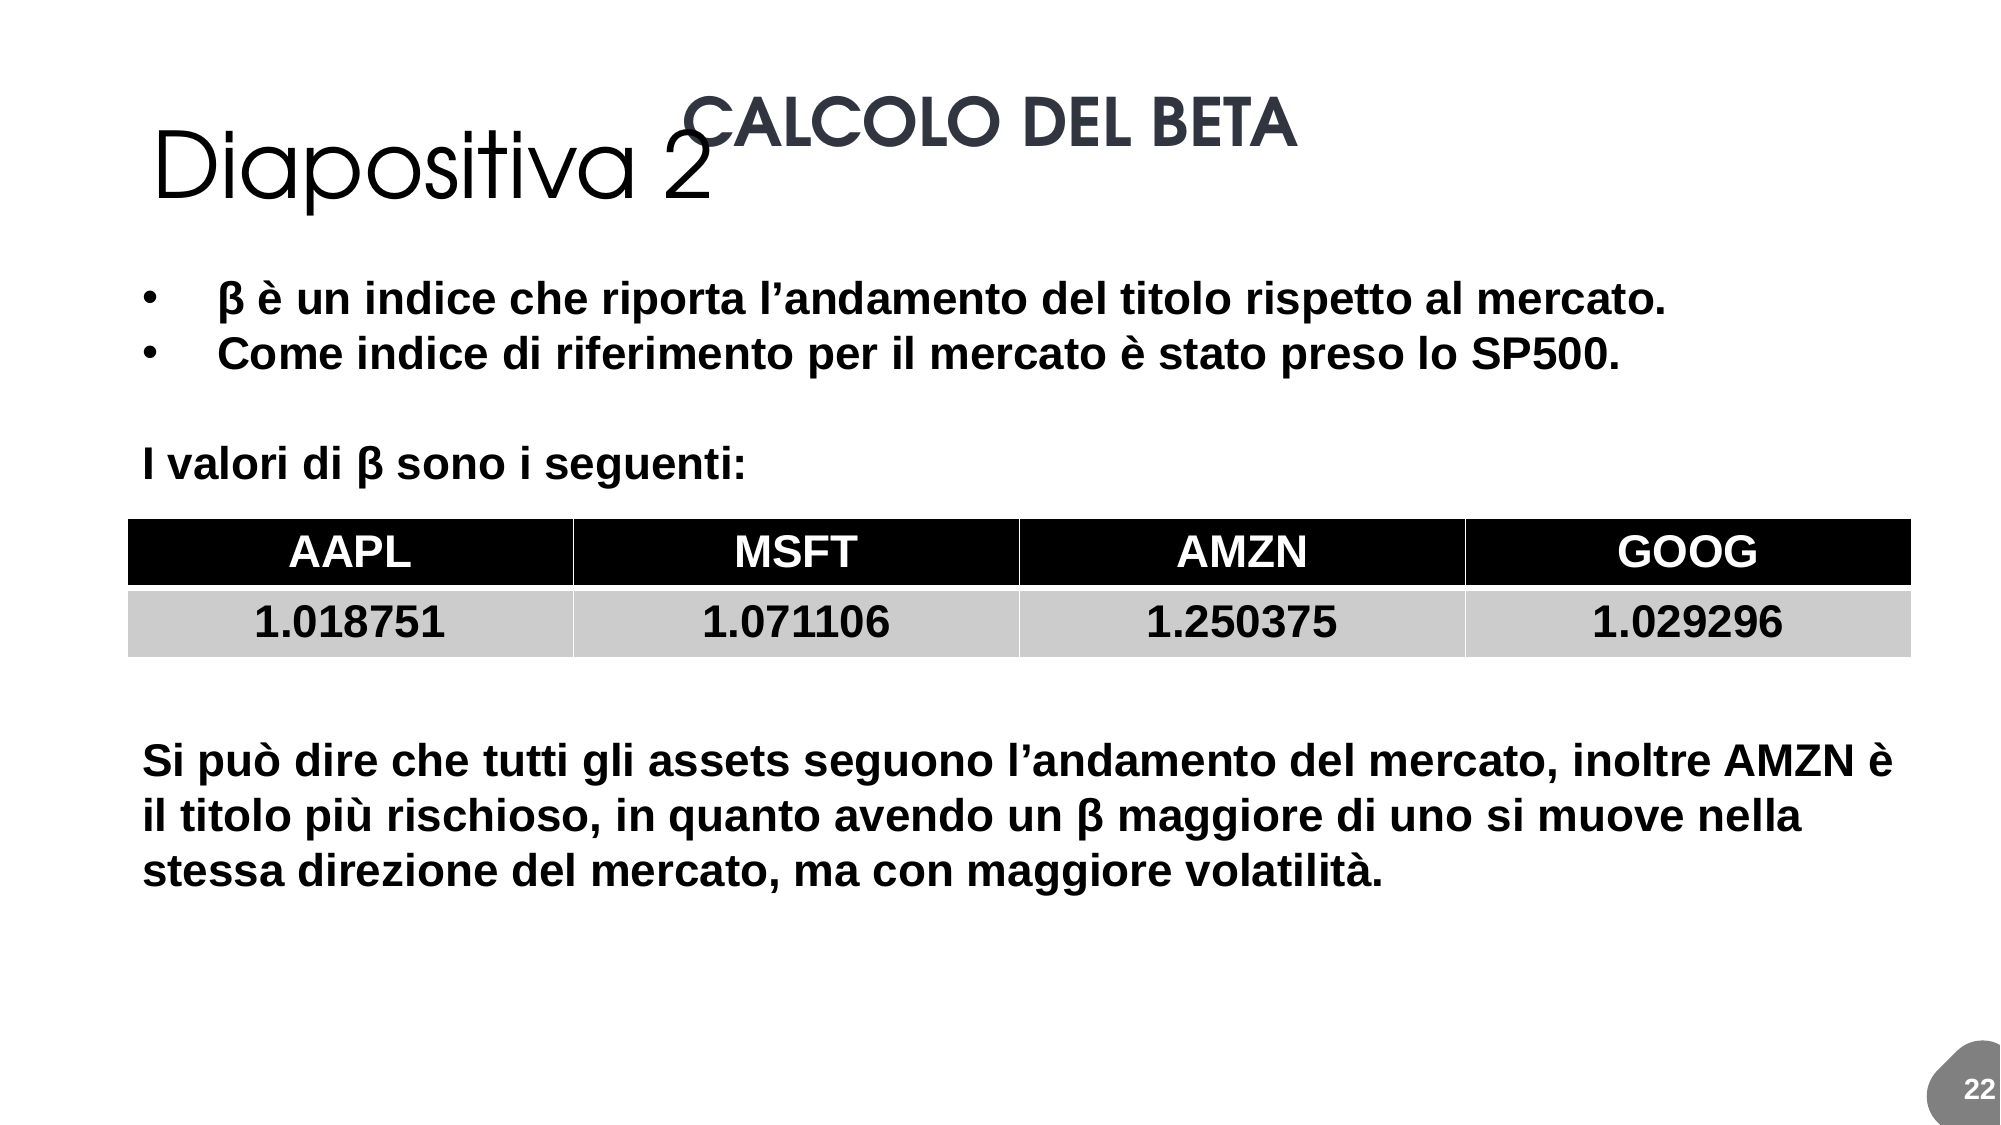

# Diapositiva 2
CALCOLO DEL BETA
β è un indice che riporta l’andamento del titolo rispetto al mercato.
Come indice di riferimento per il mercato è stato preso lo SP500.
I valori di β sono i seguenti:
| AAPL | MSFT | AMZN | GOOG |
| --- | --- | --- | --- |
| 1.018751 | 1.071106 | 1.250375 | 1.029296 |
Si può dire che tutti gli assets seguono l’andamento del mercato, inoltre AMZN è il titolo più rischioso, in quanto avendo un β maggiore di uno si muove nella stessa direzione del mercato, ma con maggiore volatilità.

22
5